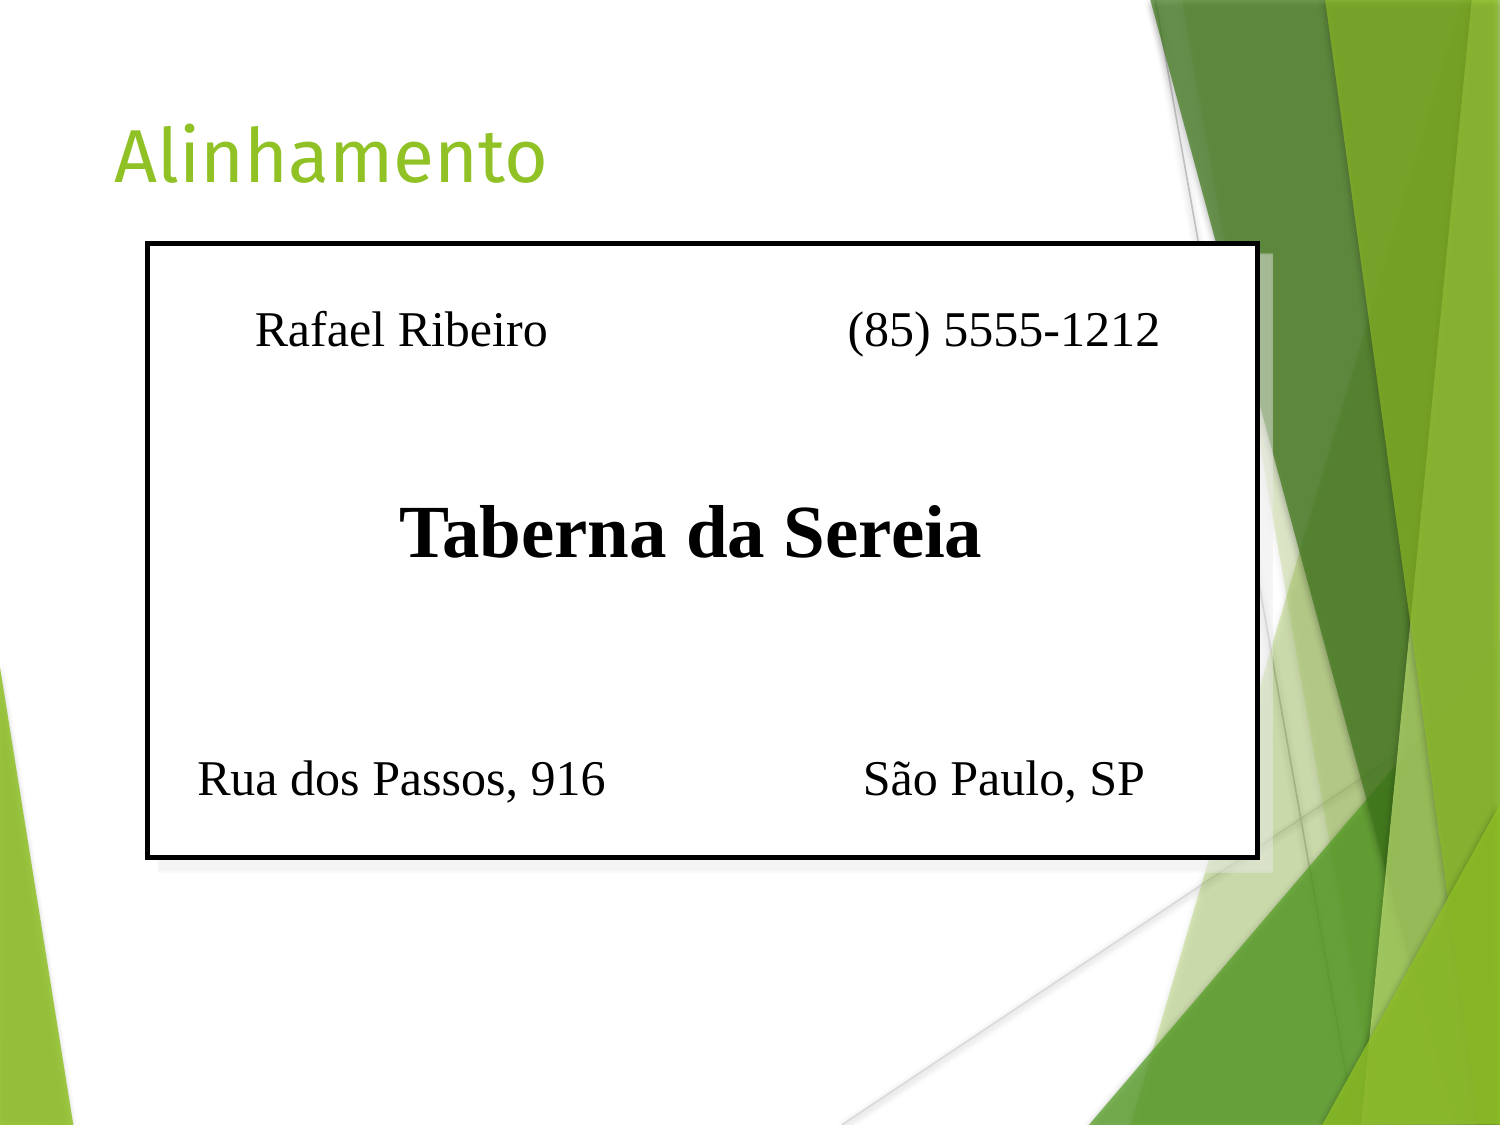

Alinhamento

Rafael Ribeiro
(85) 5555-1212
Taberna da Sereia
Rua dos Passos, 916
São Paulo, SP